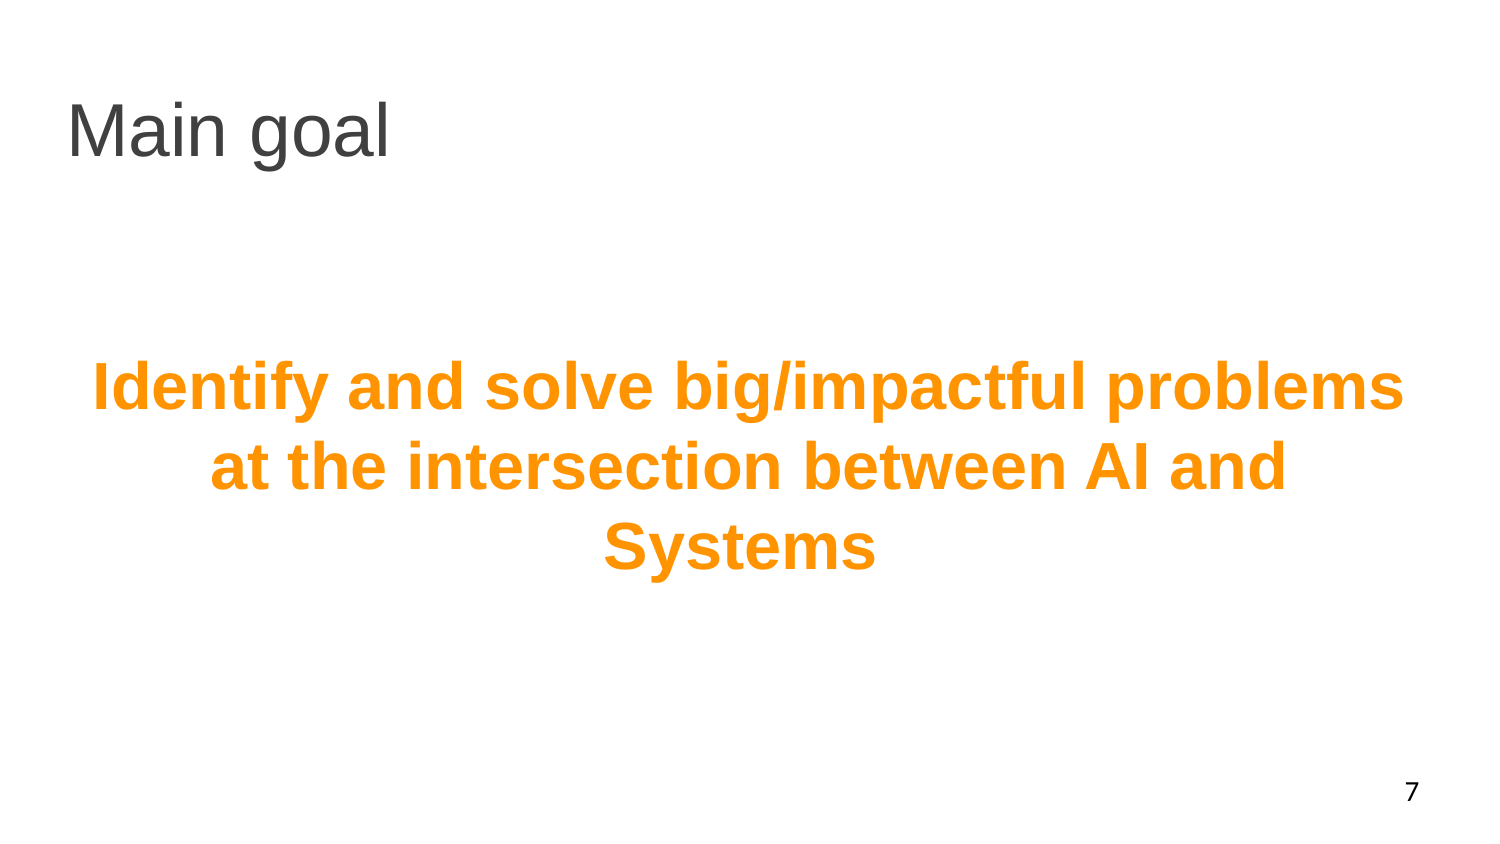

# Main goal
Identify and solve big/impactful problems at the intersection between AI and Systems
7